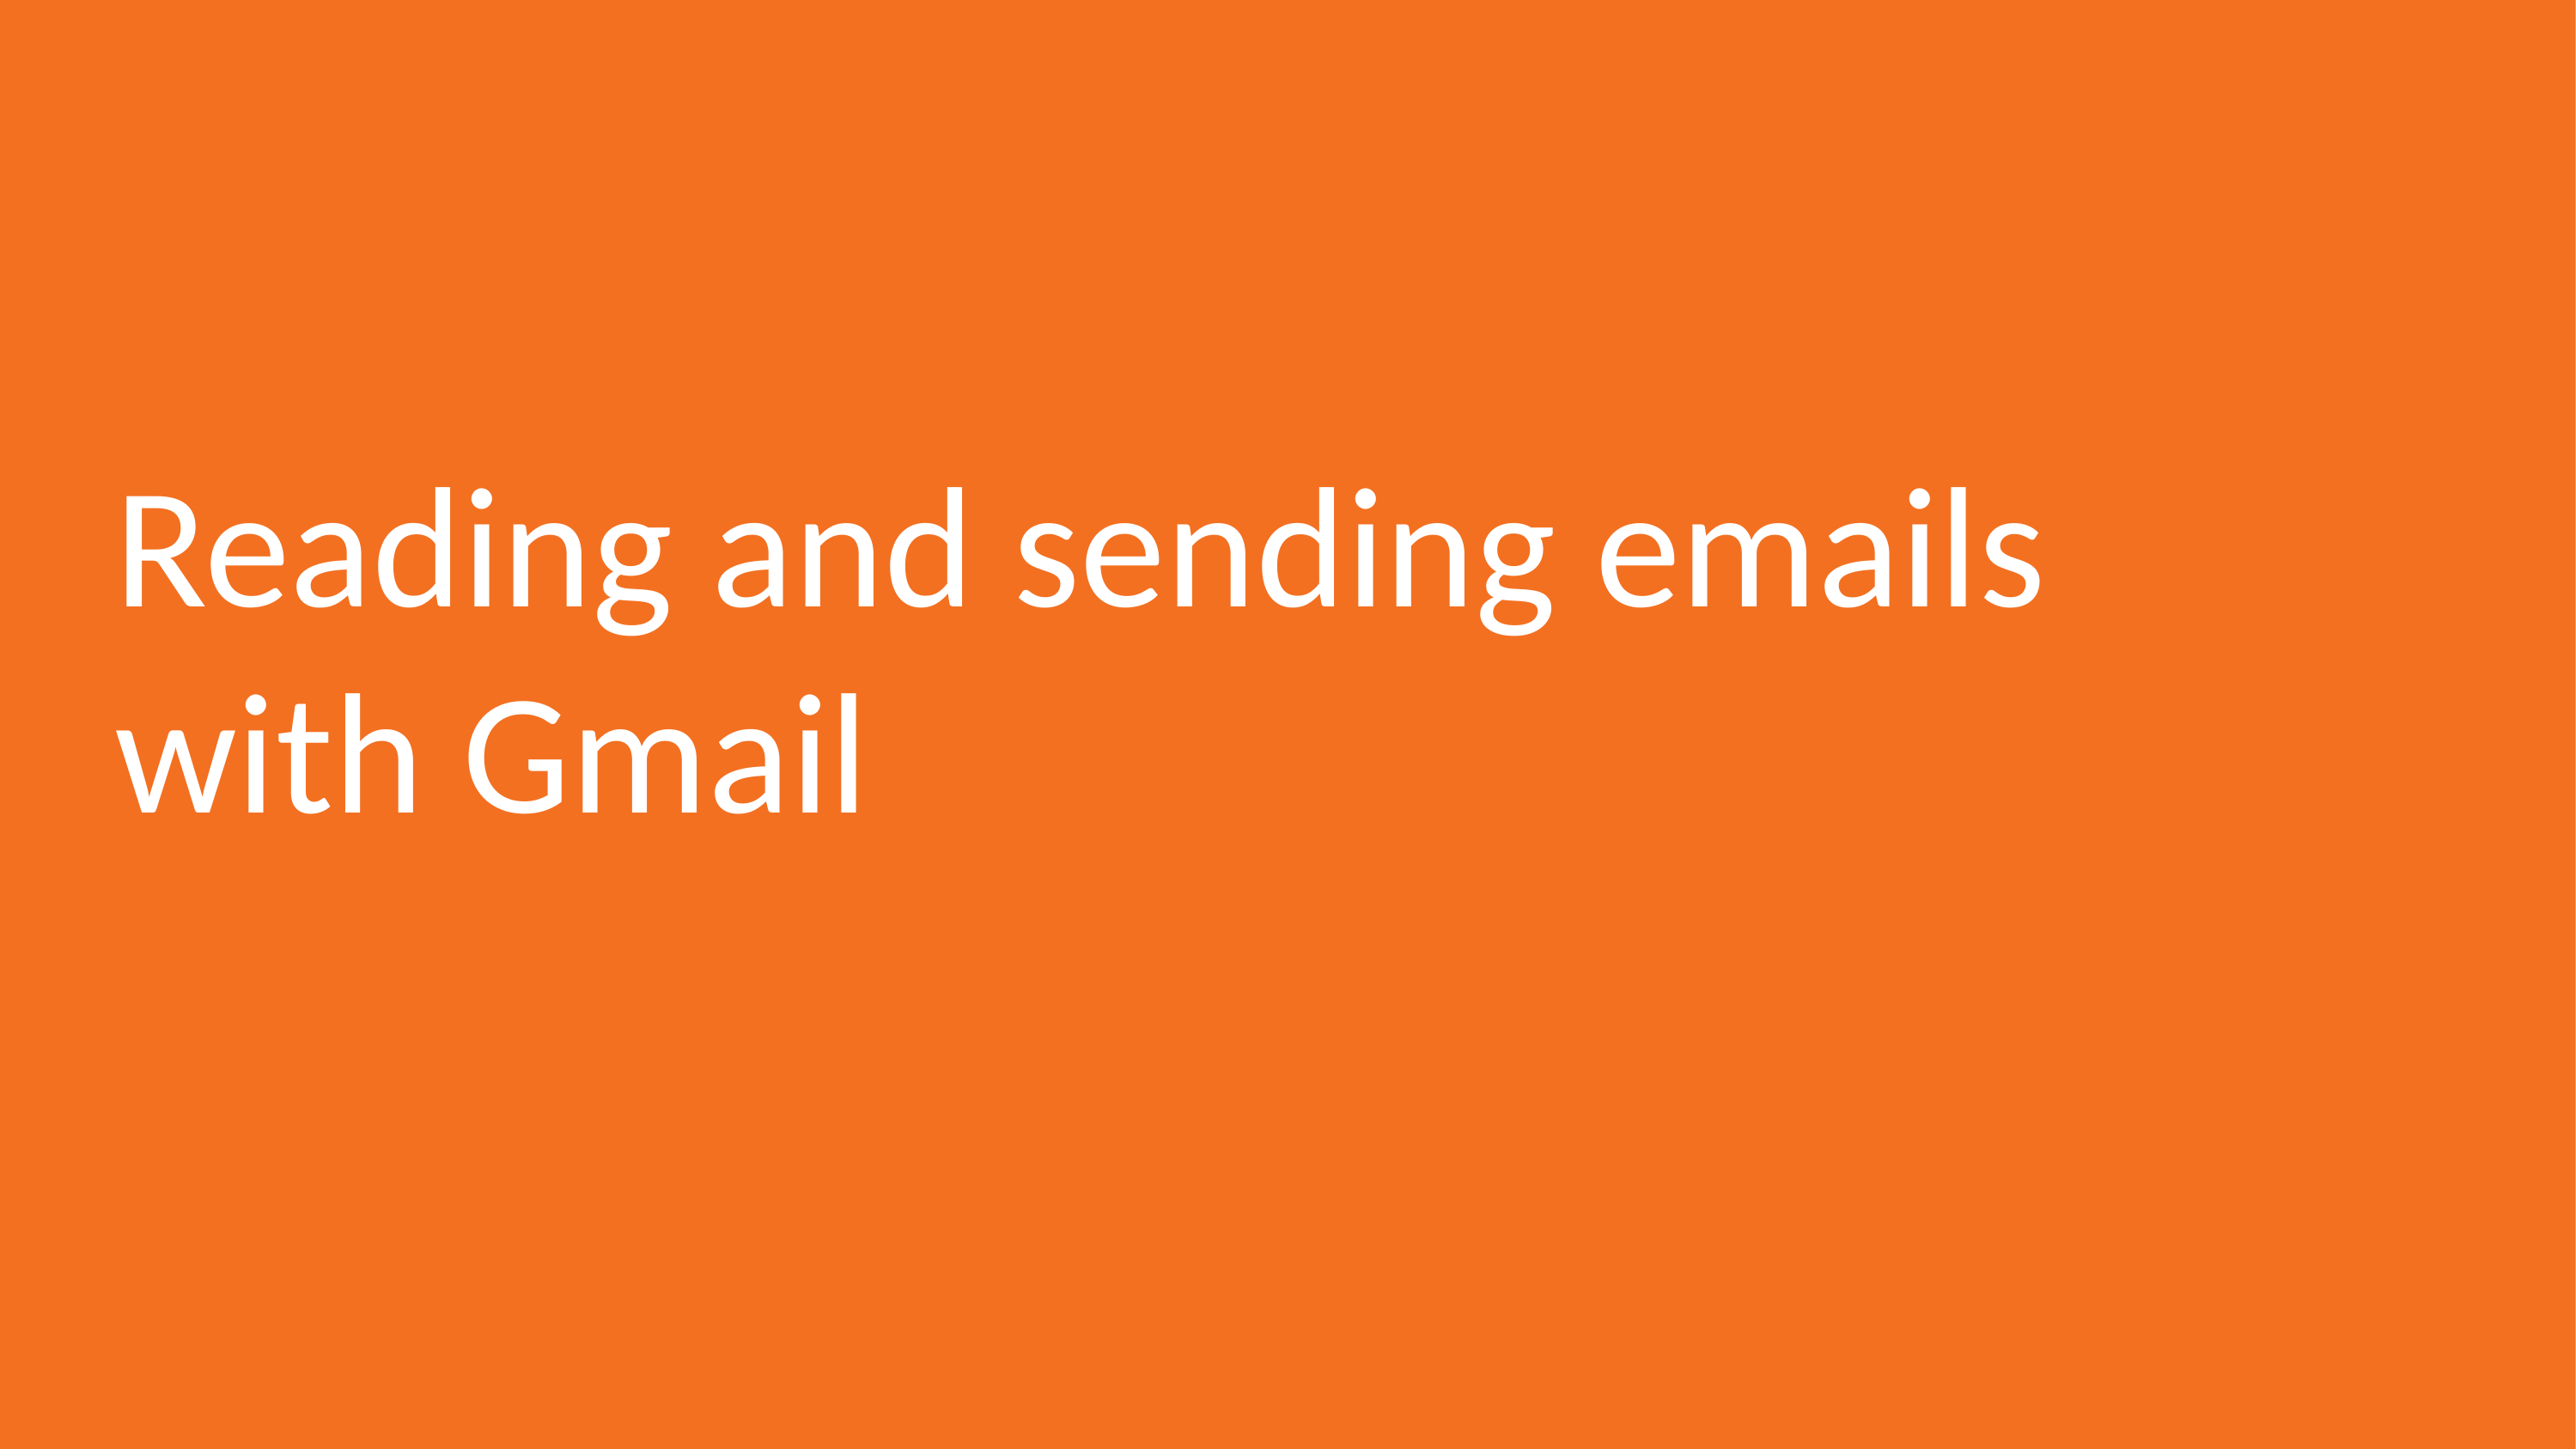

# Reading and sending emails with Gmail